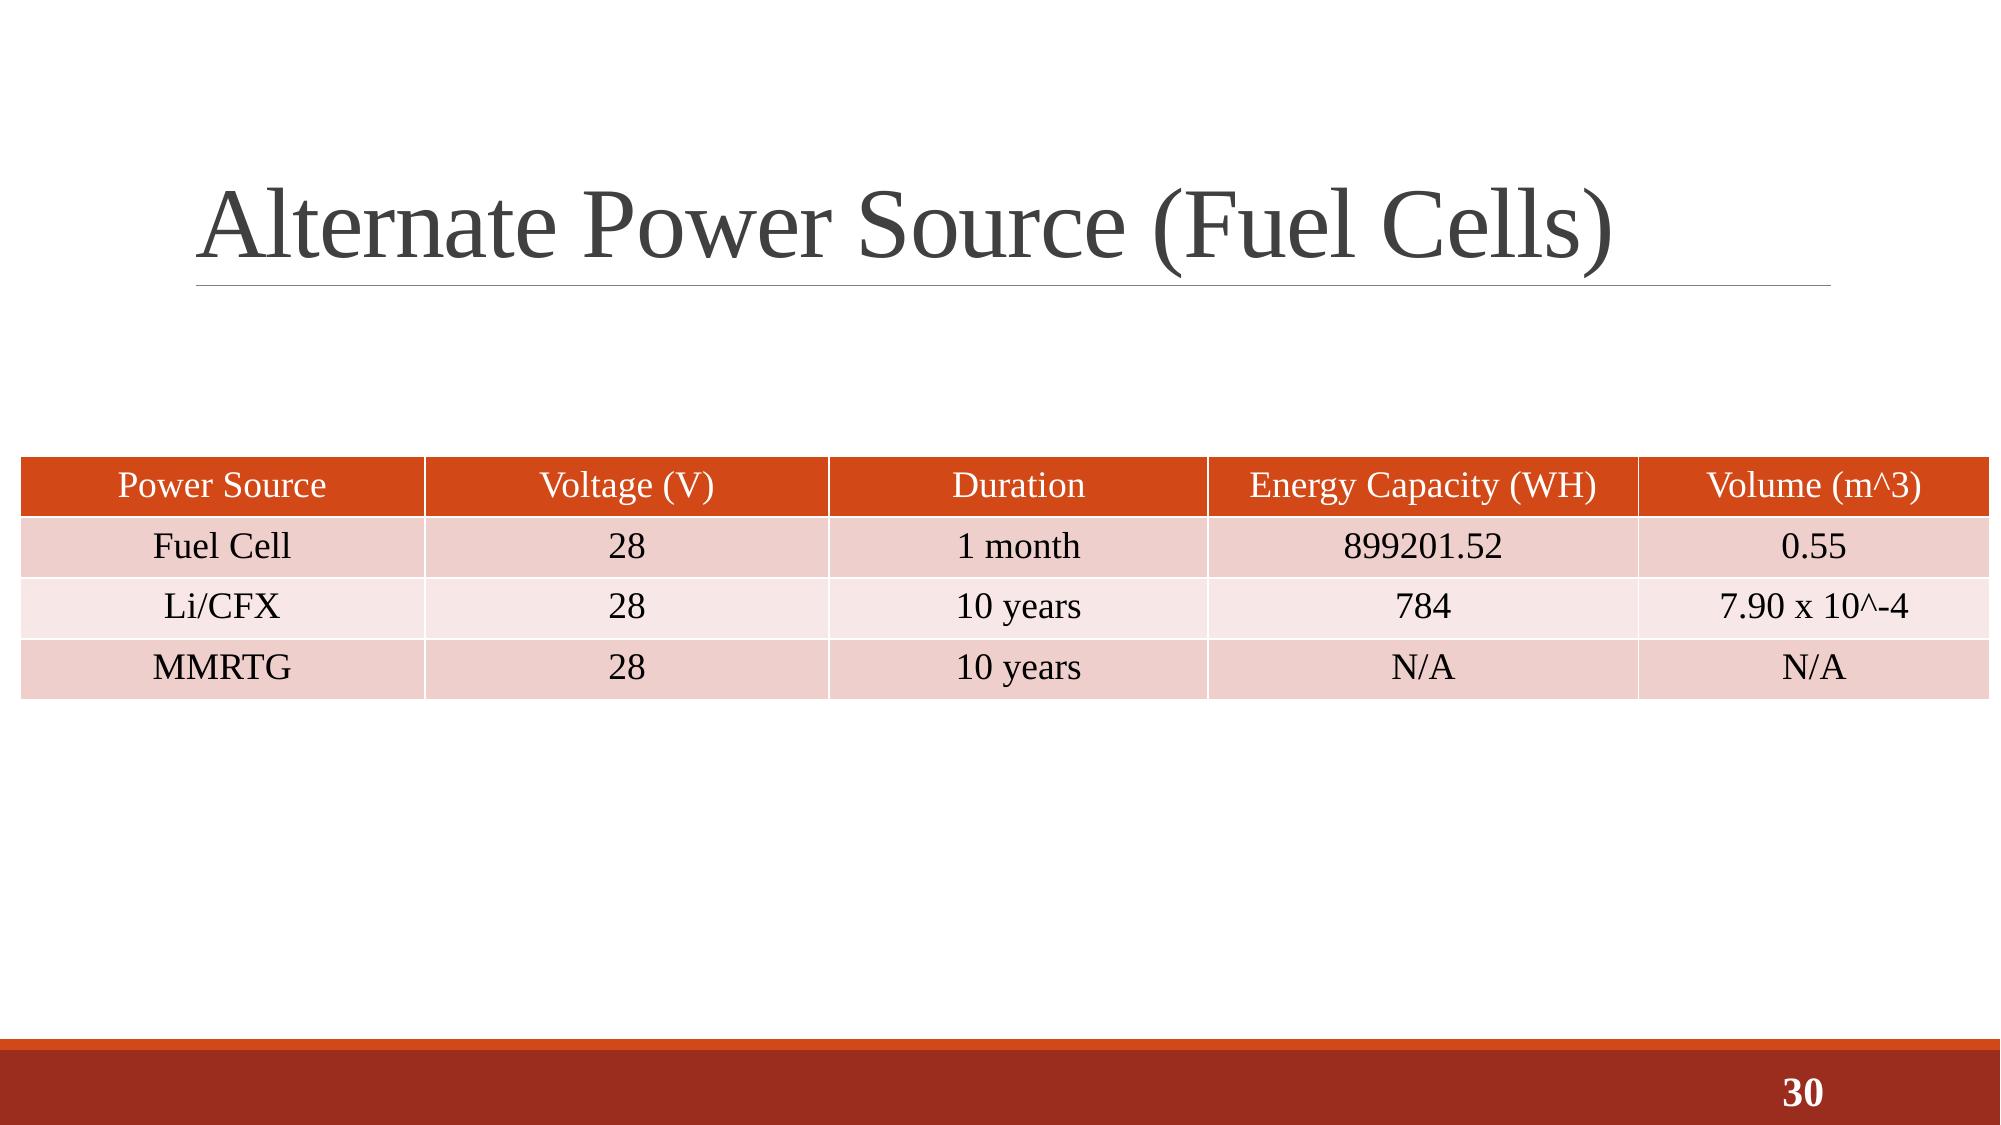

# Alternate Power Source (Fuel Cells)
| Power Source | Voltage (V) | Duration | Energy Capacity (WH) | Volume (m^3) |
| --- | --- | --- | --- | --- |
| Fuel Cell | 28 | 1 month | 899201.52 | 0.55 |
| Li/CFX | 28 | 10 years | 784 | 7.90 x 10^-4 |
| MMRTG | 28 | 10 years | N/A | N/A |
30